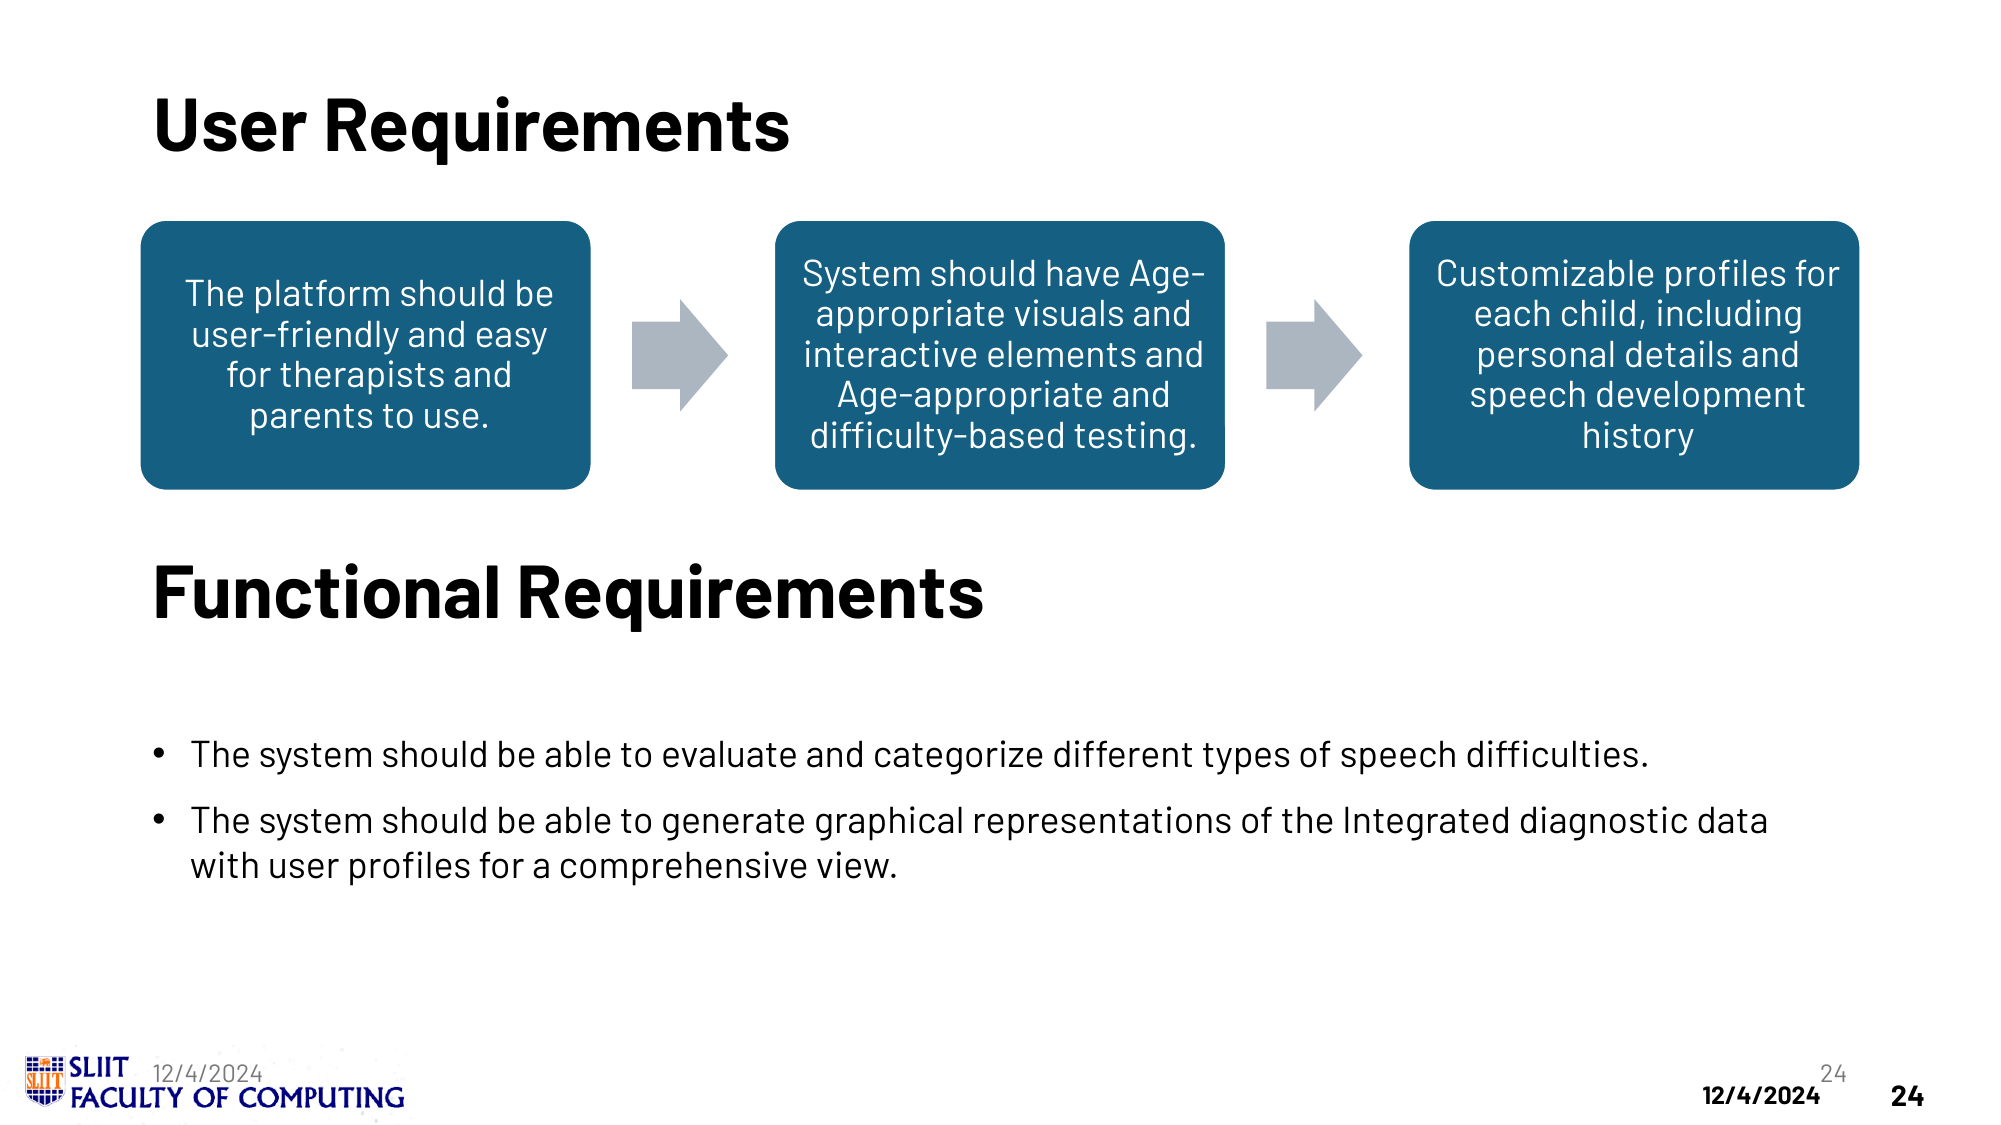

# User Requirements
The platform should be user-friendly and easy for therapists and parents to use.

System should have Age-appropriate visuals and interactive elements and Age-appropriate and difficulty-based testing.

Customizable profiles for each child, including personal details and speech development history
Functional Requirements

The system should be able to evaluate and categorize different types of speech difficulties.
The system should be able to generate graphical representations of the Integrated diagnostic data with user profiles for a comprehensive view.
12/4/2024
24